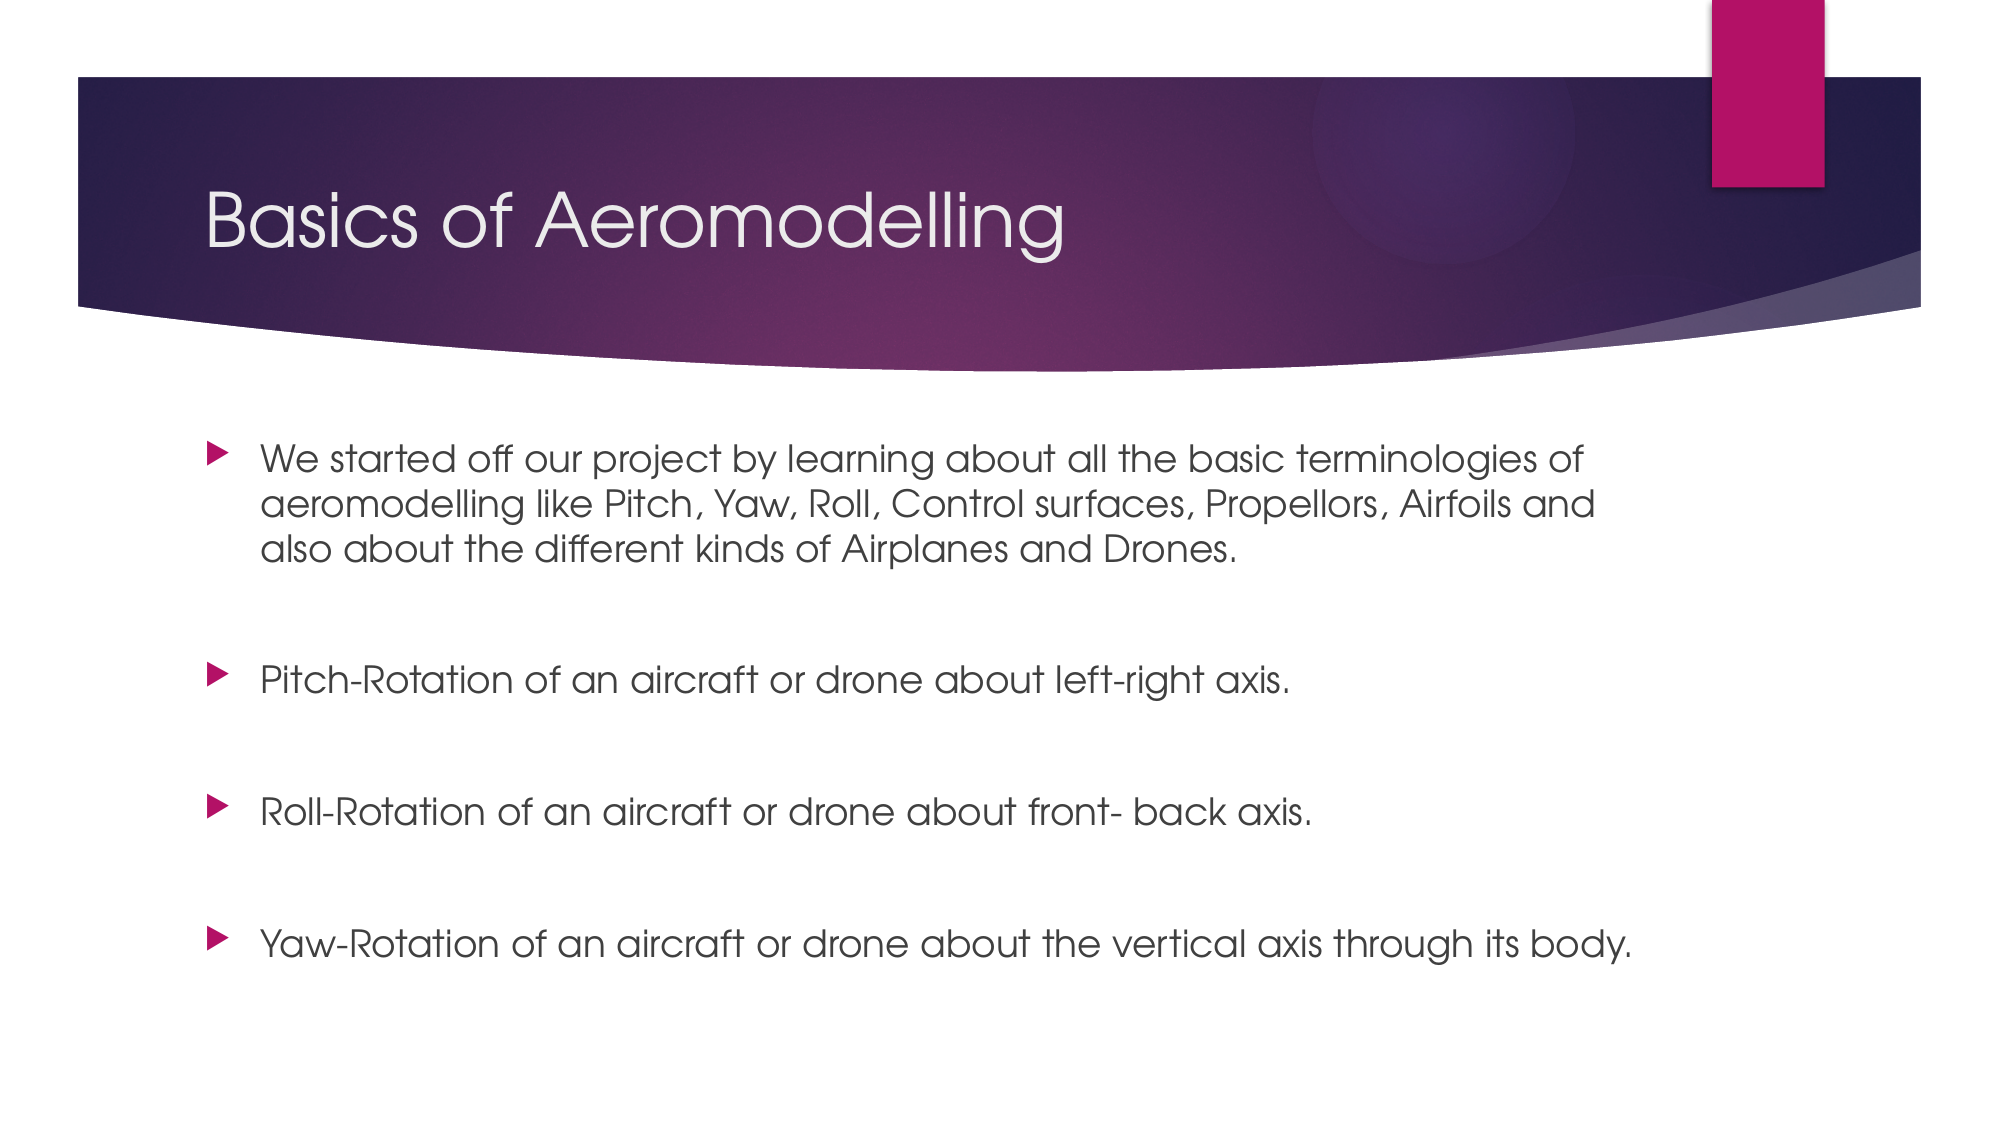

# Basics of Aeromodelling
We started off our project by learning about all the basic terminologies of aeromodelling like Pitch, Yaw, Roll, Control surfaces, Propellors, Airfoils and  also about the different kinds of Airplanes and Drones.

Pitch-Rotation of an aircraft or drone about left-right axis.

Roll-Rotation of an aircraft or drone about front- back axis.

Yaw-Rotation of an aircraft or drone about the vertical axis through its body.